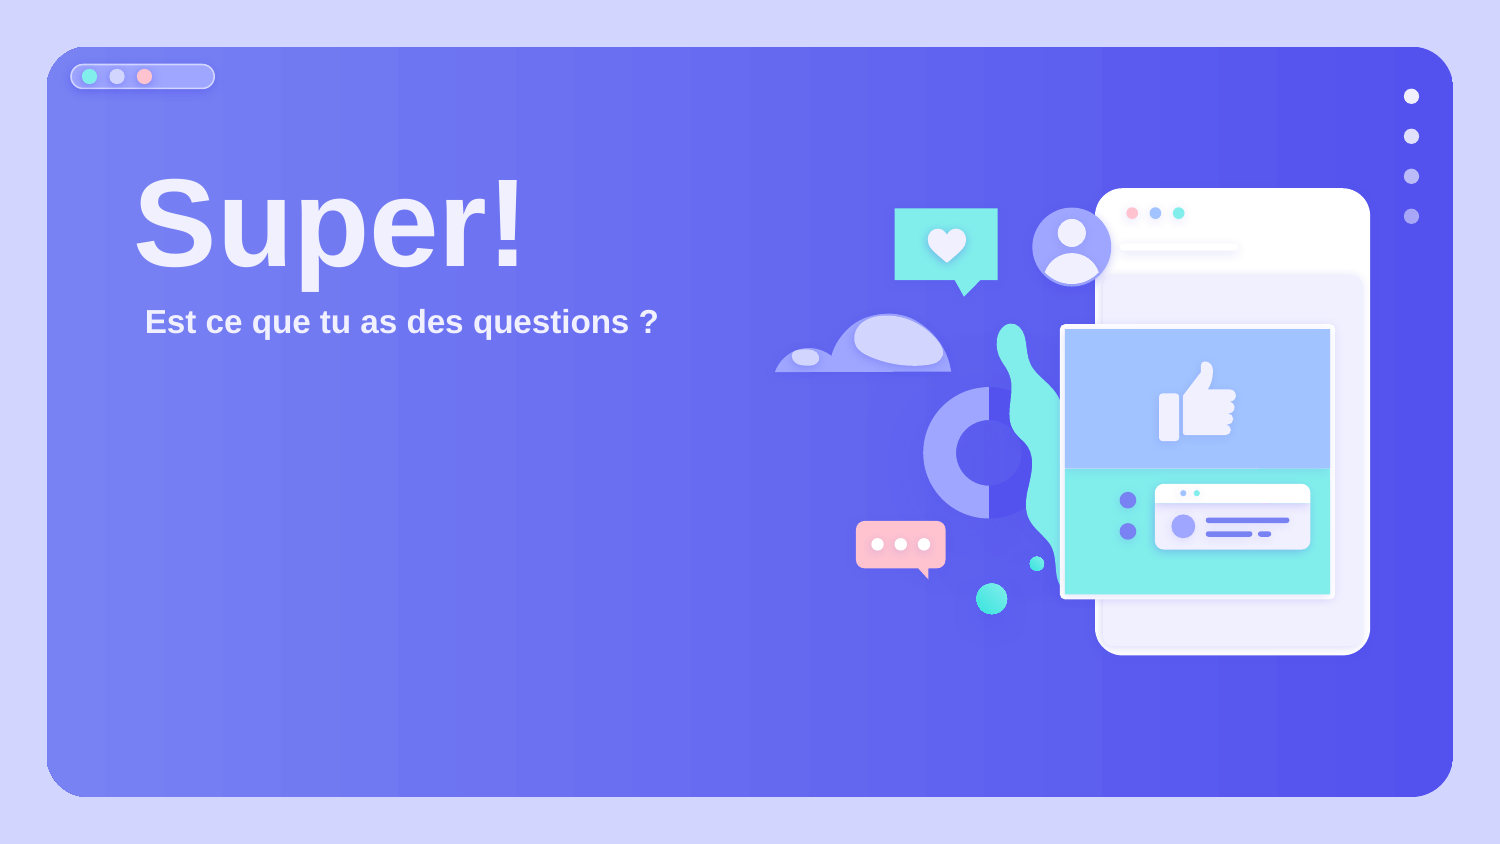

# Super!

Est ce que tu as des questions ?